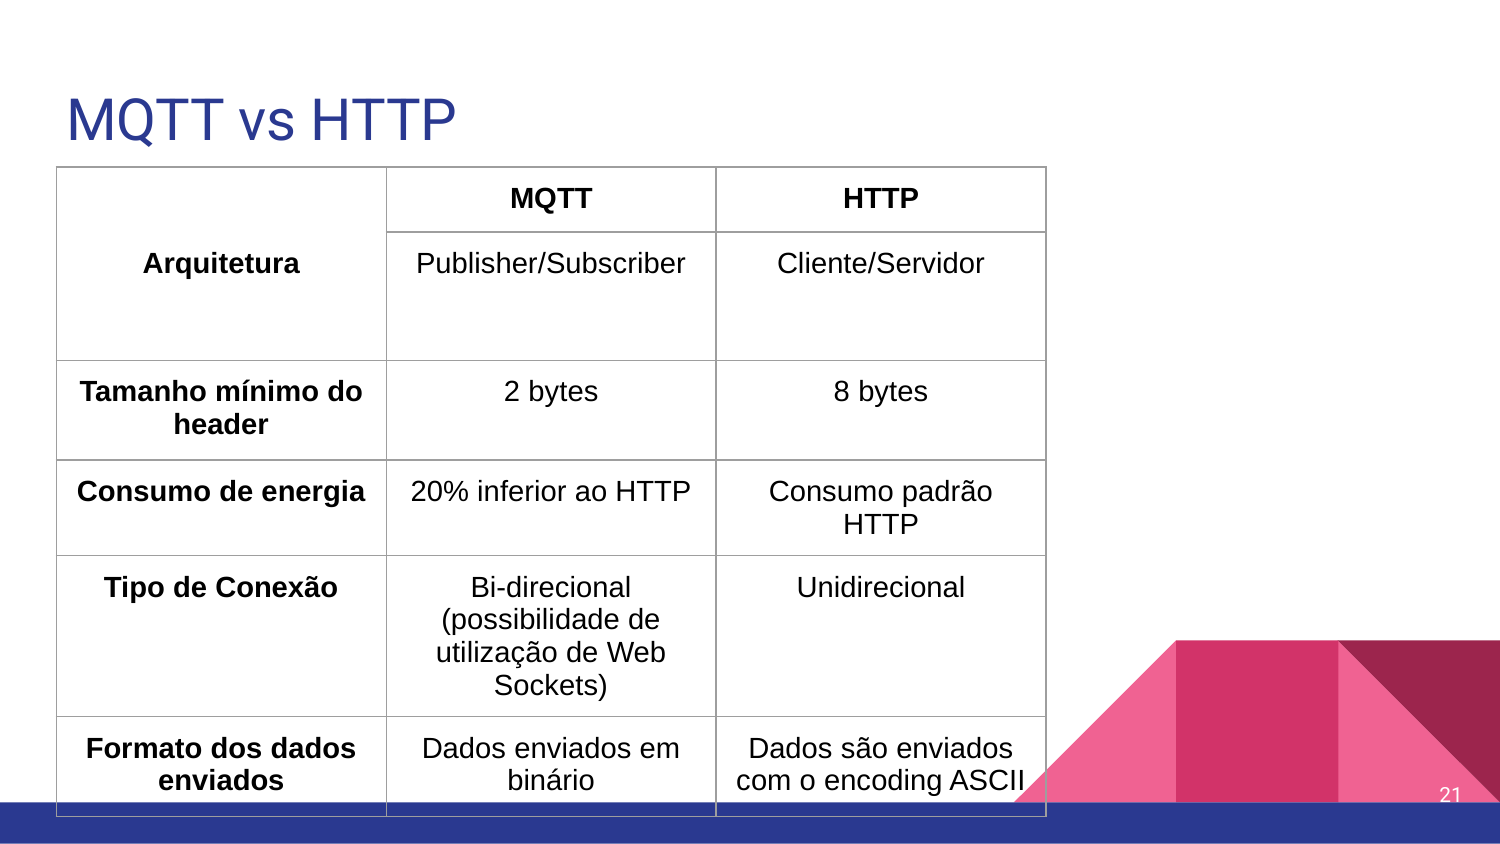

# MQTT vs HTTP
| Arquitetura | MQTT | HTTP |
| --- | --- | --- |
|  | Publisher/Subscriber | Cliente/Servidor |
| Tamanho mínimo do header | 2 bytes | 8 bytes |
| Consumo de energia | 20% inferior ao HTTP | Consumo padrão HTTP |
| Tipo de Conexão | Bi-direcional (possibilidade de utilização de Web Sockets) | Unidirecional |
| Formato dos dados enviados | Dados enviados em binário | Dados são enviados com o encoding ASCII |
21